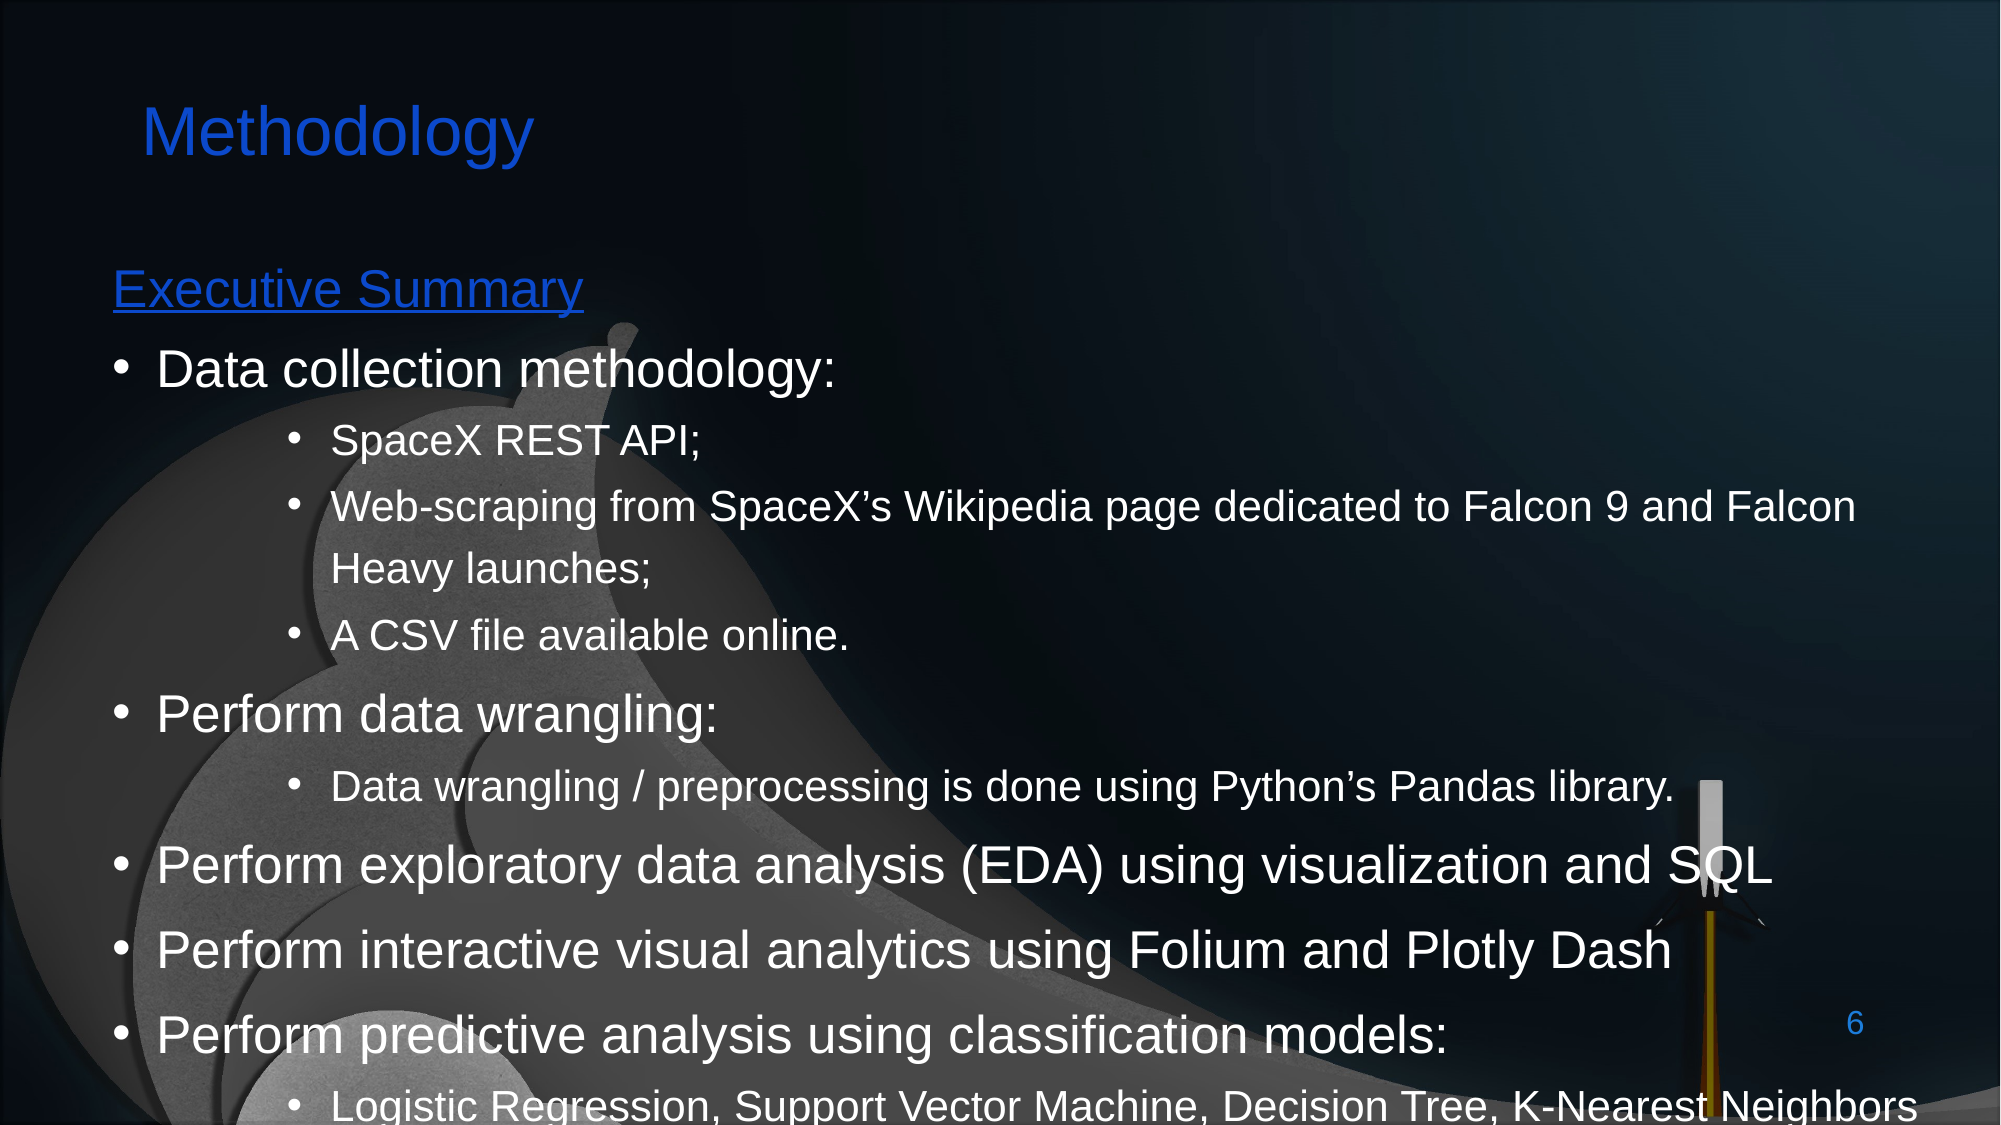

Methodology
Executive Summary
Data collection methodology:
SpaceX REST API;
Web-scraping from SpaceX’s Wikipedia page dedicated to Falcon 9 and Falcon Heavy launches;
A CSV file available online.
Perform data wrangling:
Data wrangling / preprocessing is done using Python’s Pandas library.
Perform exploratory data analysis (EDA) using visualization and SQL
Perform interactive visual analytics using Folium and Plotly Dash
Perform predictive analysis using classification models:
Logistic Regression, Support Vector Machine, Decision Tree, K-Nearest Neighbors are the machine learning models used for classification and prediction.

6